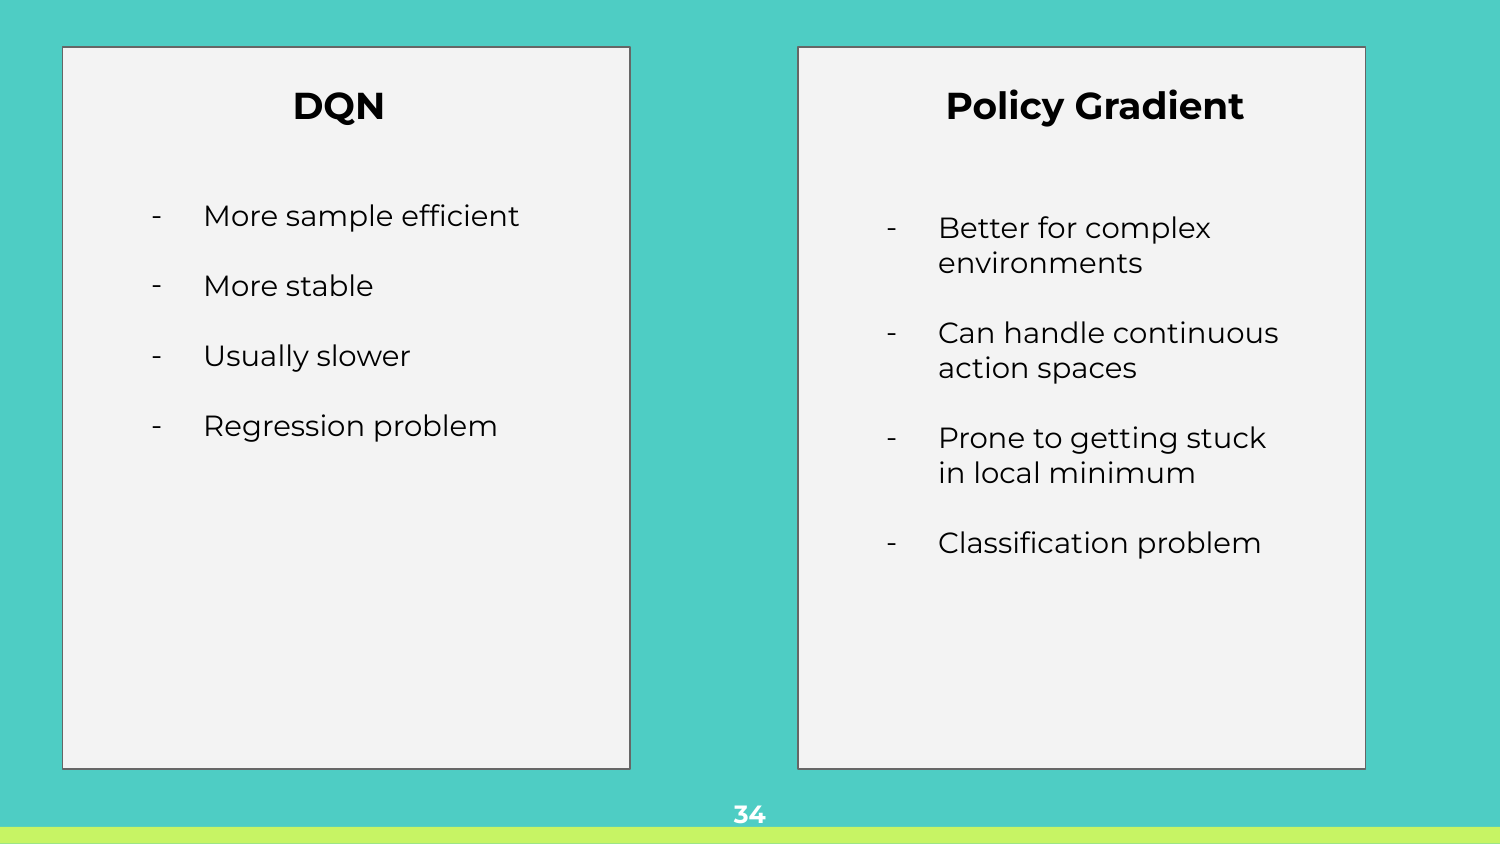

DQN
Policy Gradient
More sample efficient

More stable

Usually slower

Regression problem
Better for complex environments

Can handle continuous action spaces

Prone to getting stuck in local minimum

Classification problem
34